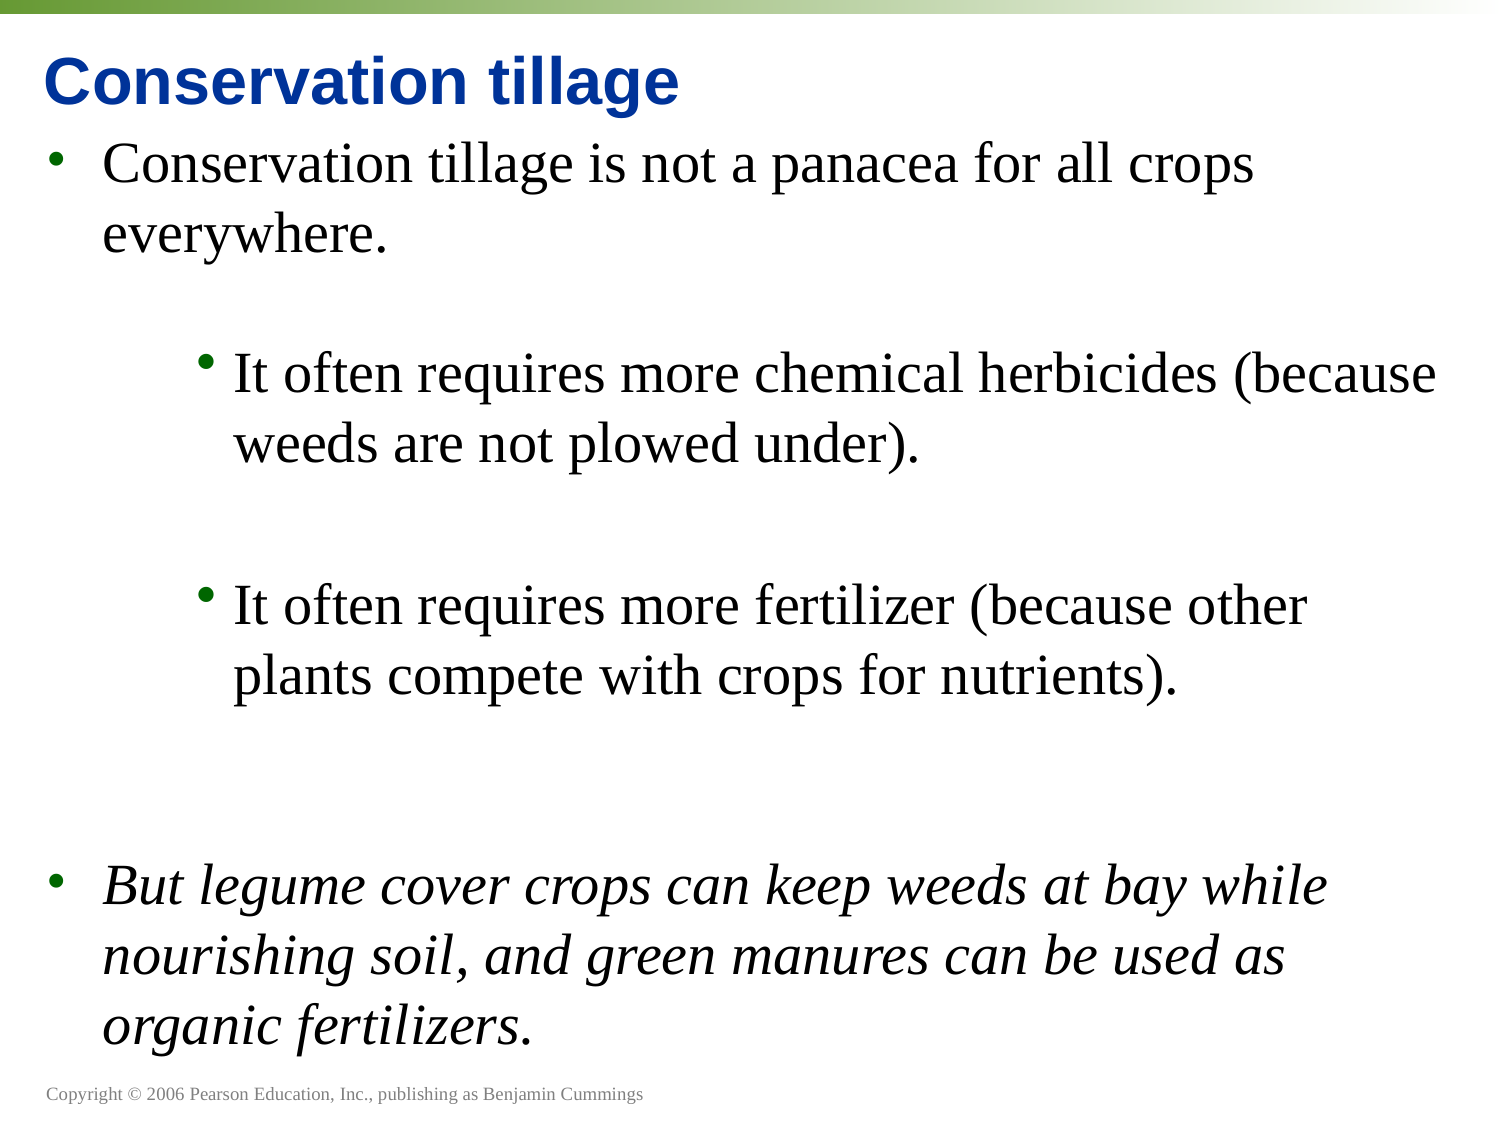

# Conservation tillage
Conservation tillage is not a panacea for all crops everywhere.

It often requires more chemical herbicides (because weeds are not plowed under).

It often requires more fertilizer (because other plants compete with crops for nutrients).
But legume cover crops can keep weeds at bay while nourishing soil, and green manures can be used as organic fertilizers.